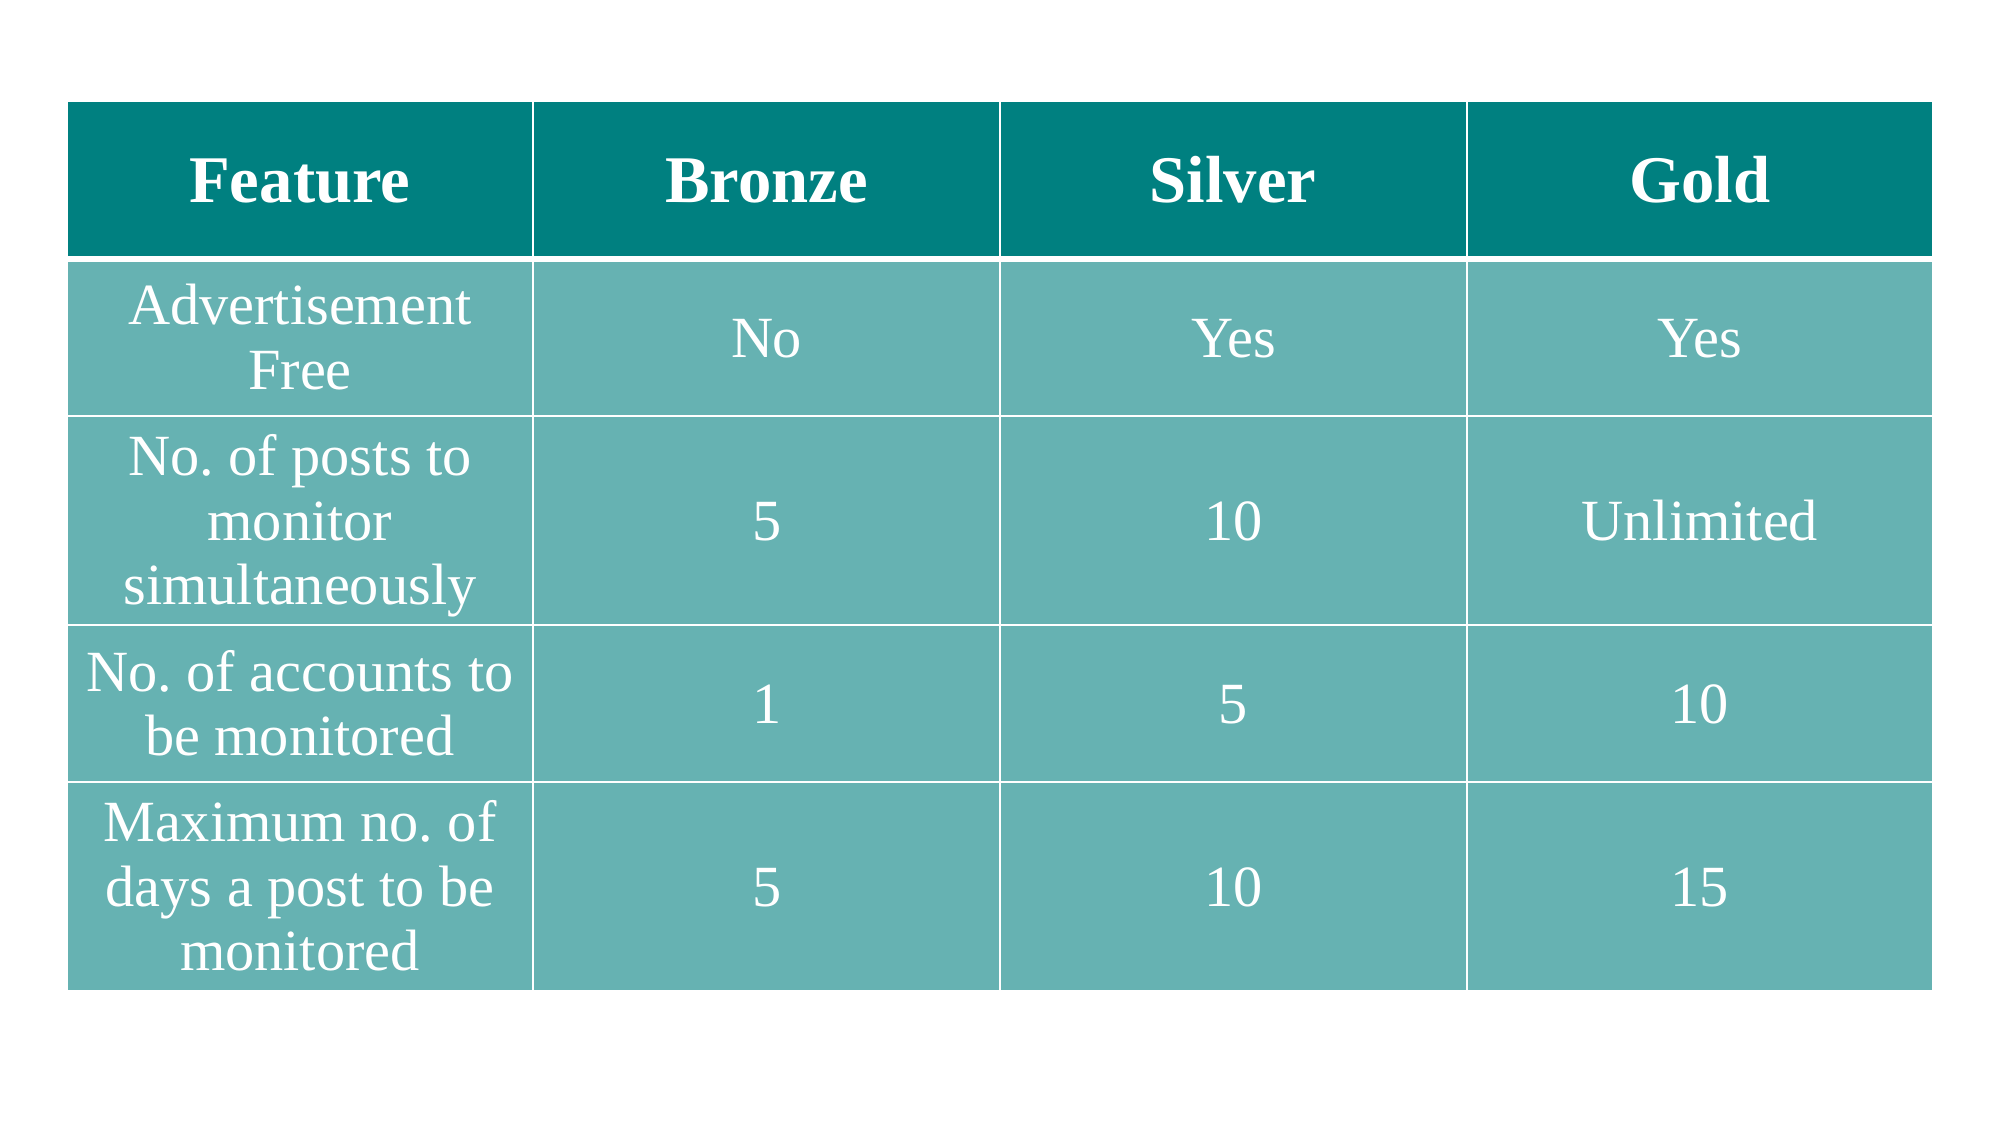

| Feature | Bronze | Silver | Gold |
| --- | --- | --- | --- |
| Advertisement Free | No | Yes | Yes |
| No. of posts to monitor simultaneously | 5 | 10 | Unlimited |
| No. of accounts to be monitored | 1 | 5 | 10 |
| Maximum no. of days a post to be monitored | 5 | 10 | 15 |